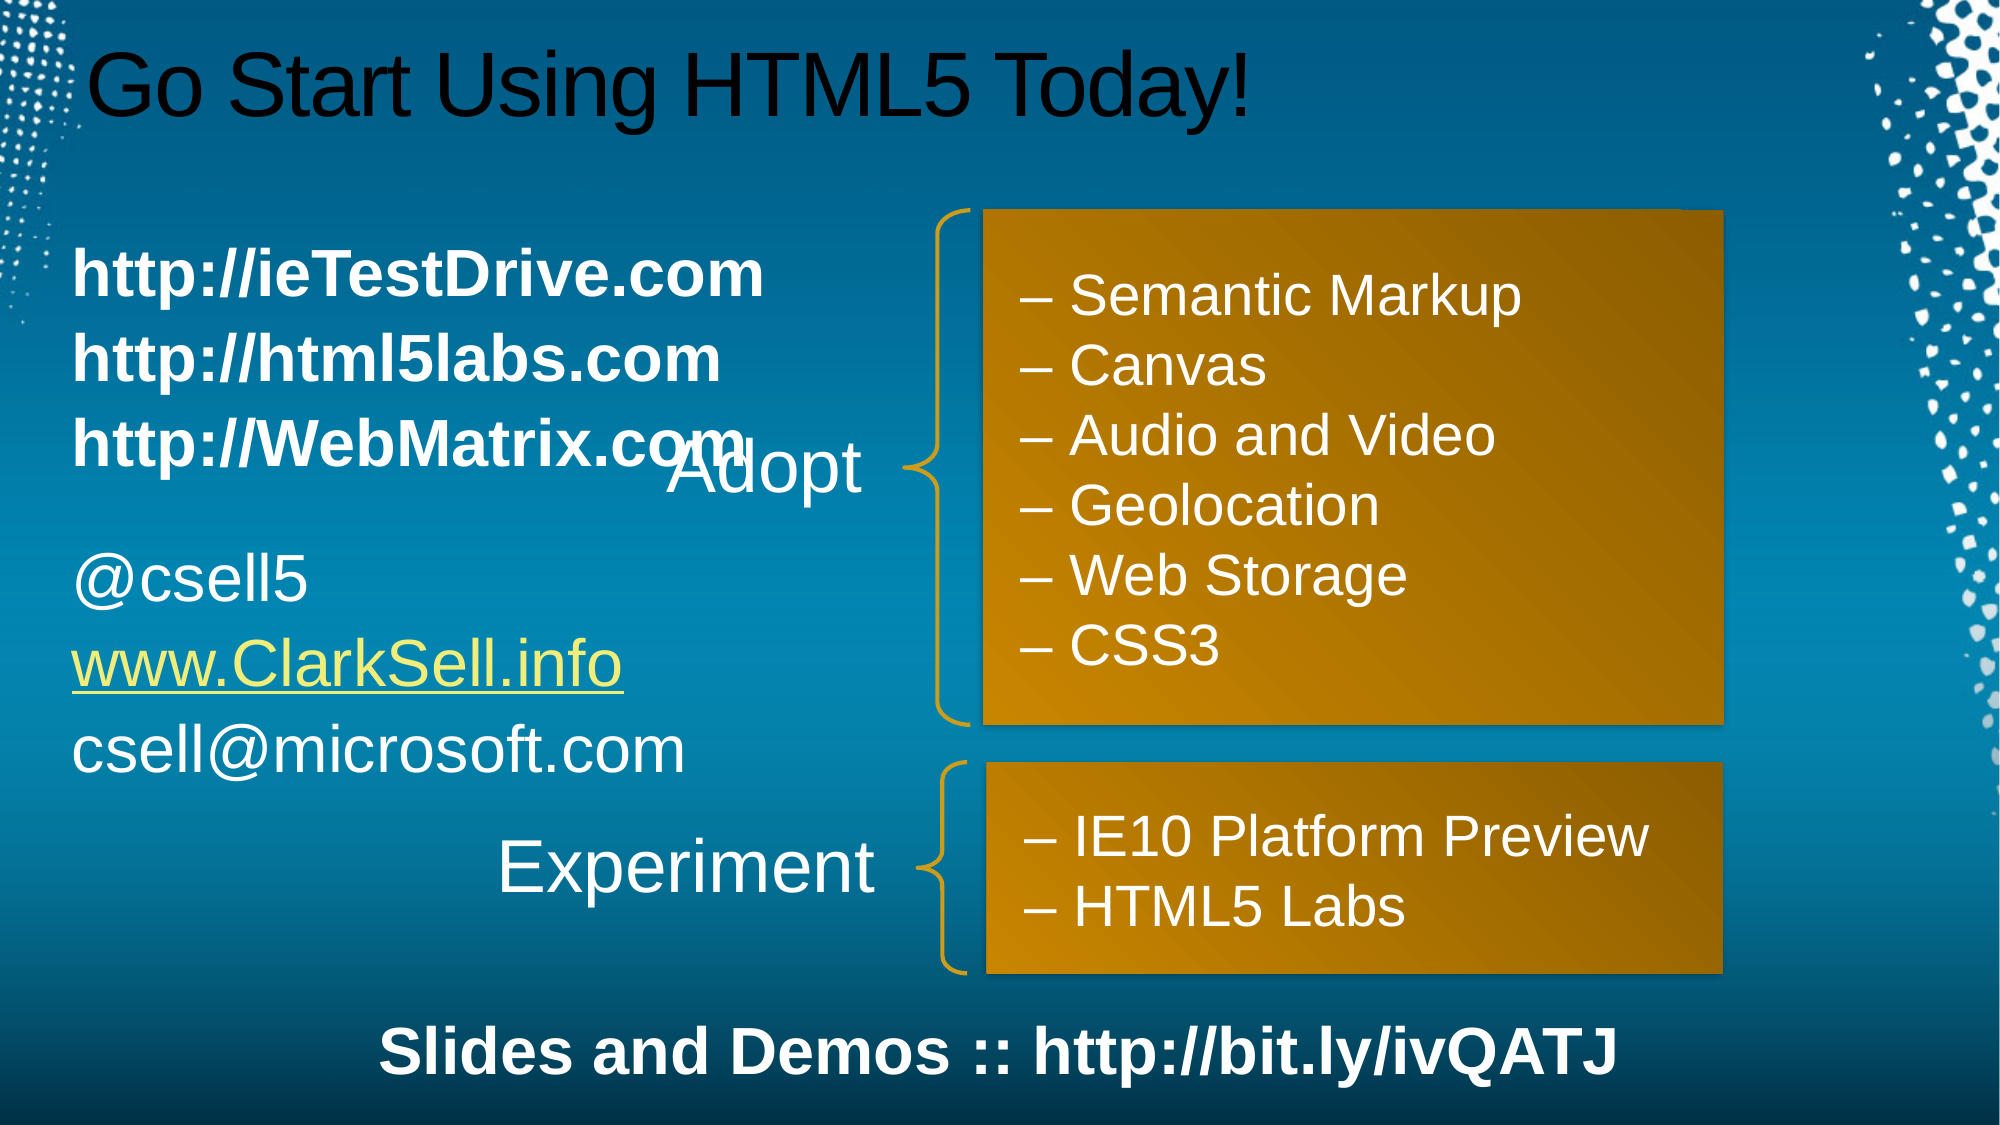

# Go Start Using HTML5 Today!

– Semantic Markup
– Canvas
– Audio and Video
– Geolocation
– Web Storage
– CSS3

Adopt
Experiment

– IE10 Platform Preview
– HTML5 Labs
http://ieTestDrive.com
http://html5labs.com
http://WebMatrix.com
@csell5
www.ClarkSell.info
csell@microsoft.com
Slides and Demos :: http://bit.ly/ivQATJ